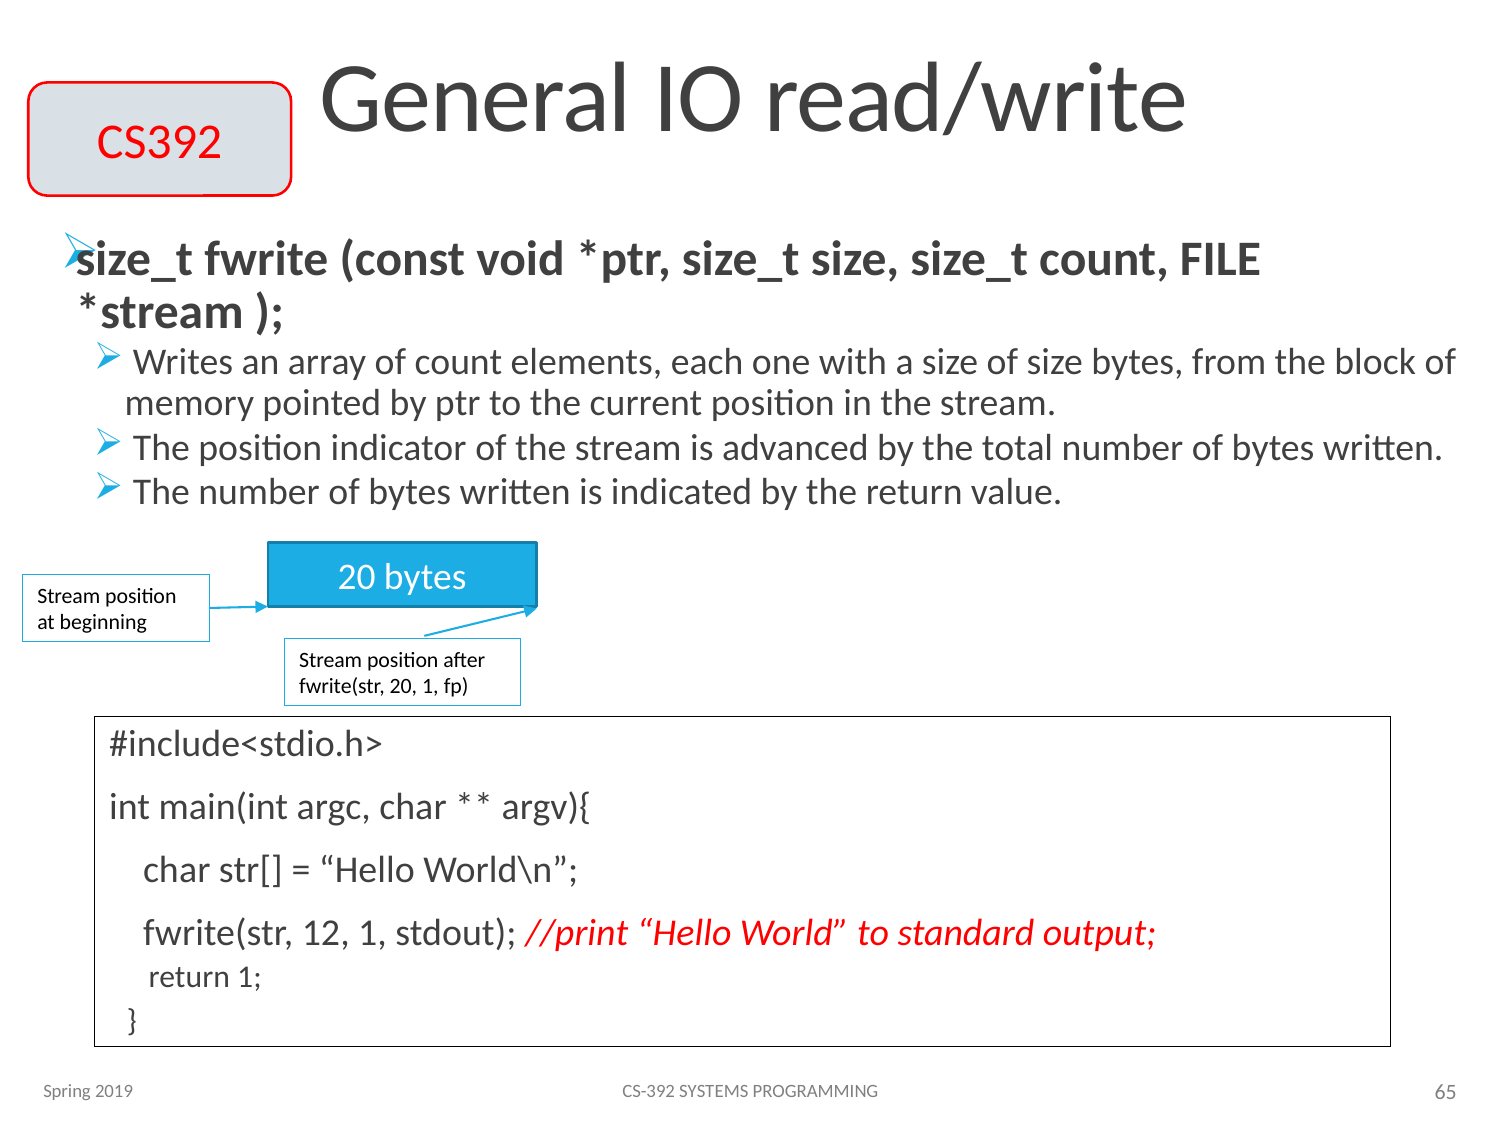

# General IO read/write
CS392
size_t fwrite (const void *ptr, size_t size, size_t count, FILE *stream );
 Writes an array of count elements, each one with a size of size bytes, from the block of memory pointed by ptr to the current position in the stream.
 The position indicator of the stream is advanced by the total number of bytes written.
 The number of bytes written is indicated by the return value.

20 bytes
Stream position at beginning
Stream position after fwrite(str, 20, 1, fp)
#include<stdio.h>
int main(int argc, char ** argv){
    char str[] = “Hello World\n”;
    fwrite(str, 12, 1, stdout); //print “Hello World” to standard output;
   return 1;
}

Spring 2019
CS-392 Systems Programming
65